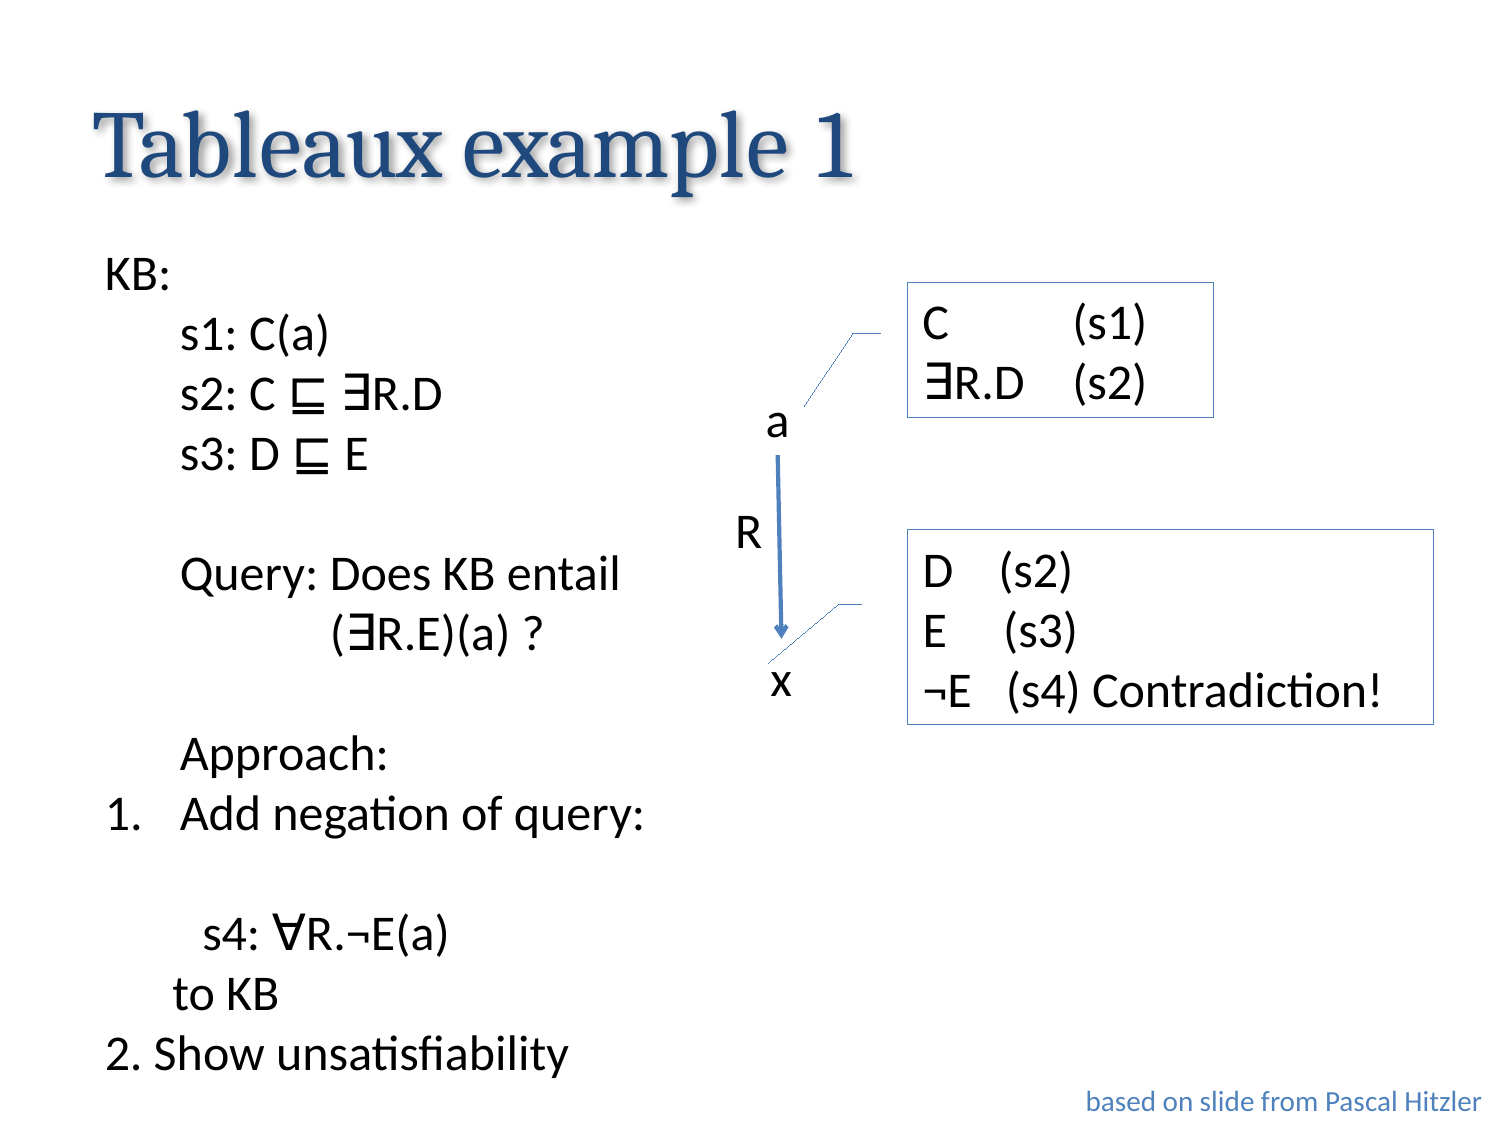

# Tableaux example 1
KB:
s1: C(a)
s2: C ⊑ ∃R.D
s3: D ⊑ E

Query: Does KB entail
	(∃R.E)(a) ?

Approach:
Add negation of query:
  s4: ∀R.¬E(a)
      to KB
2. Show unsatisfiability
C	(s1)
∃R.D 	(s2)
a
R
D    (s2)
E     (s3)
¬E   (s4) Contradiction!
x
based on slide from Pascal Hitzler